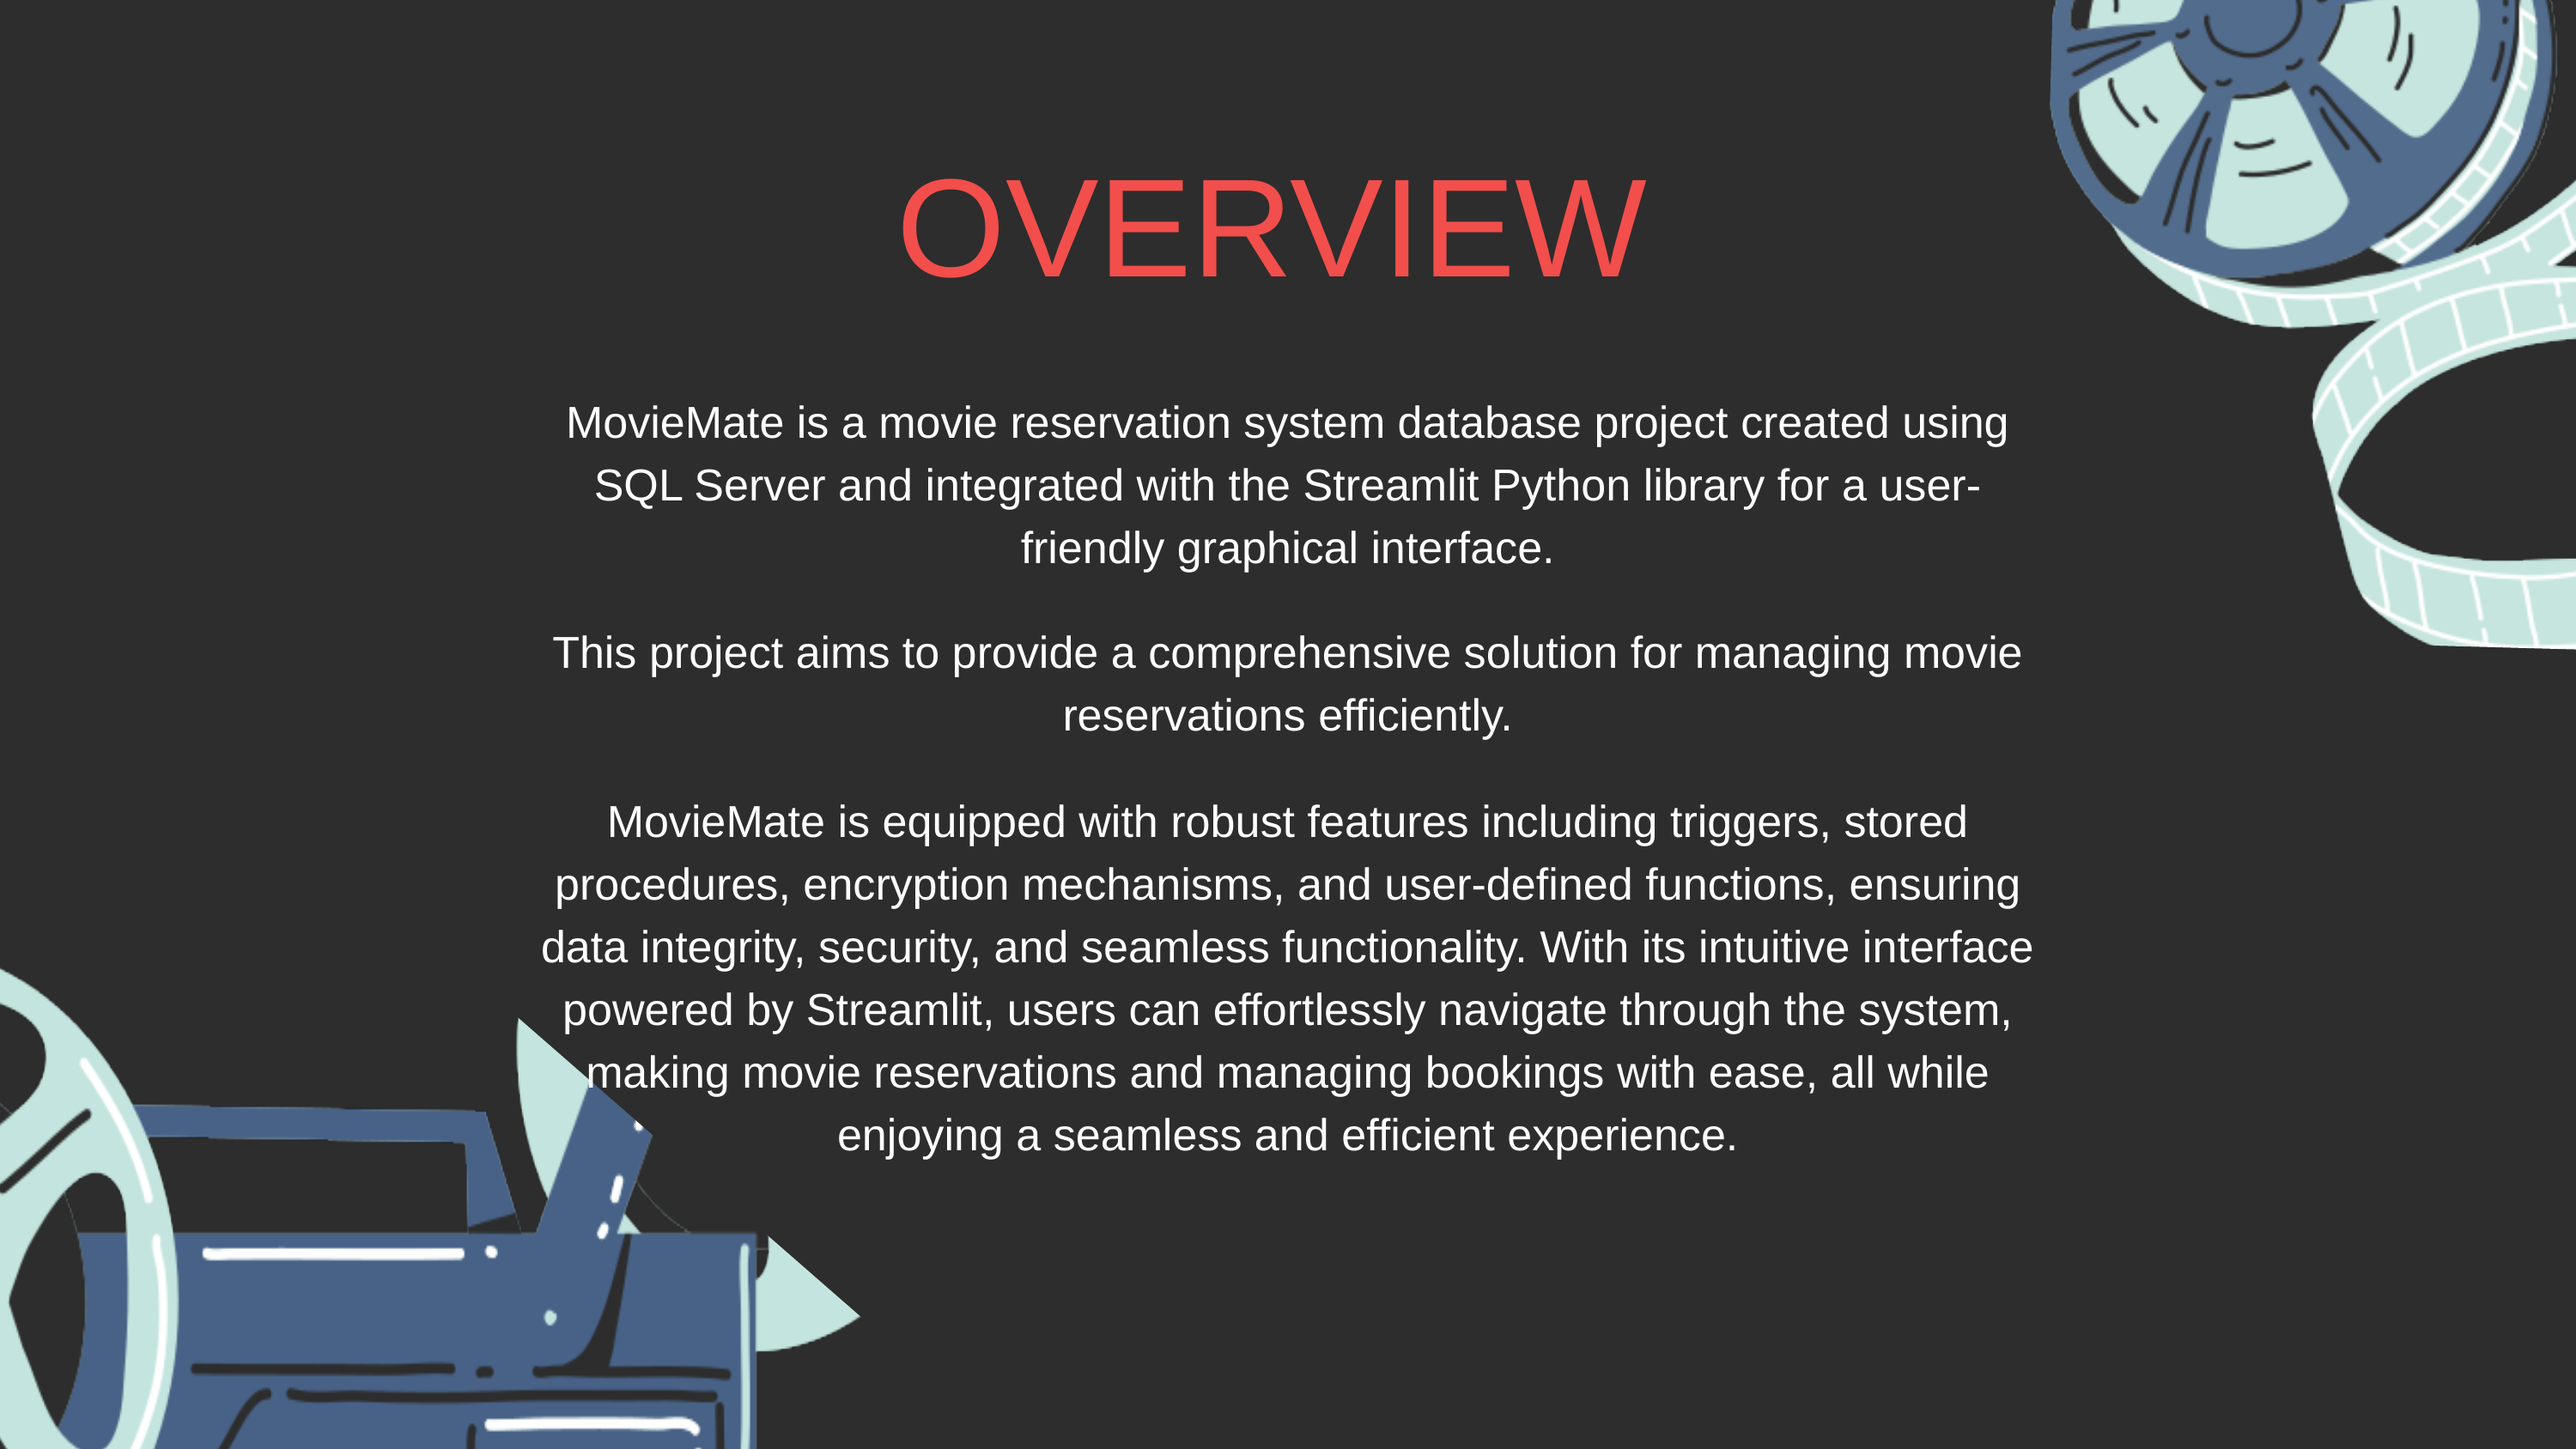

OVERVIEW
MovieMate is a movie reservation system database project created using SQL Server and integrated with the Streamlit Python library for a user-friendly graphical interface.
This project aims to provide a comprehensive solution for managing movie reservations efficiently.
MovieMate is equipped with robust features including triggers, stored procedures, encryption mechanisms, and user-defined functions, ensuring data integrity, security, and seamless functionality. With its intuitive interface powered by Streamlit, users can effortlessly navigate through the system, making movie reservations and managing bookings with ease, all while enjoying a seamless and efficient experience.